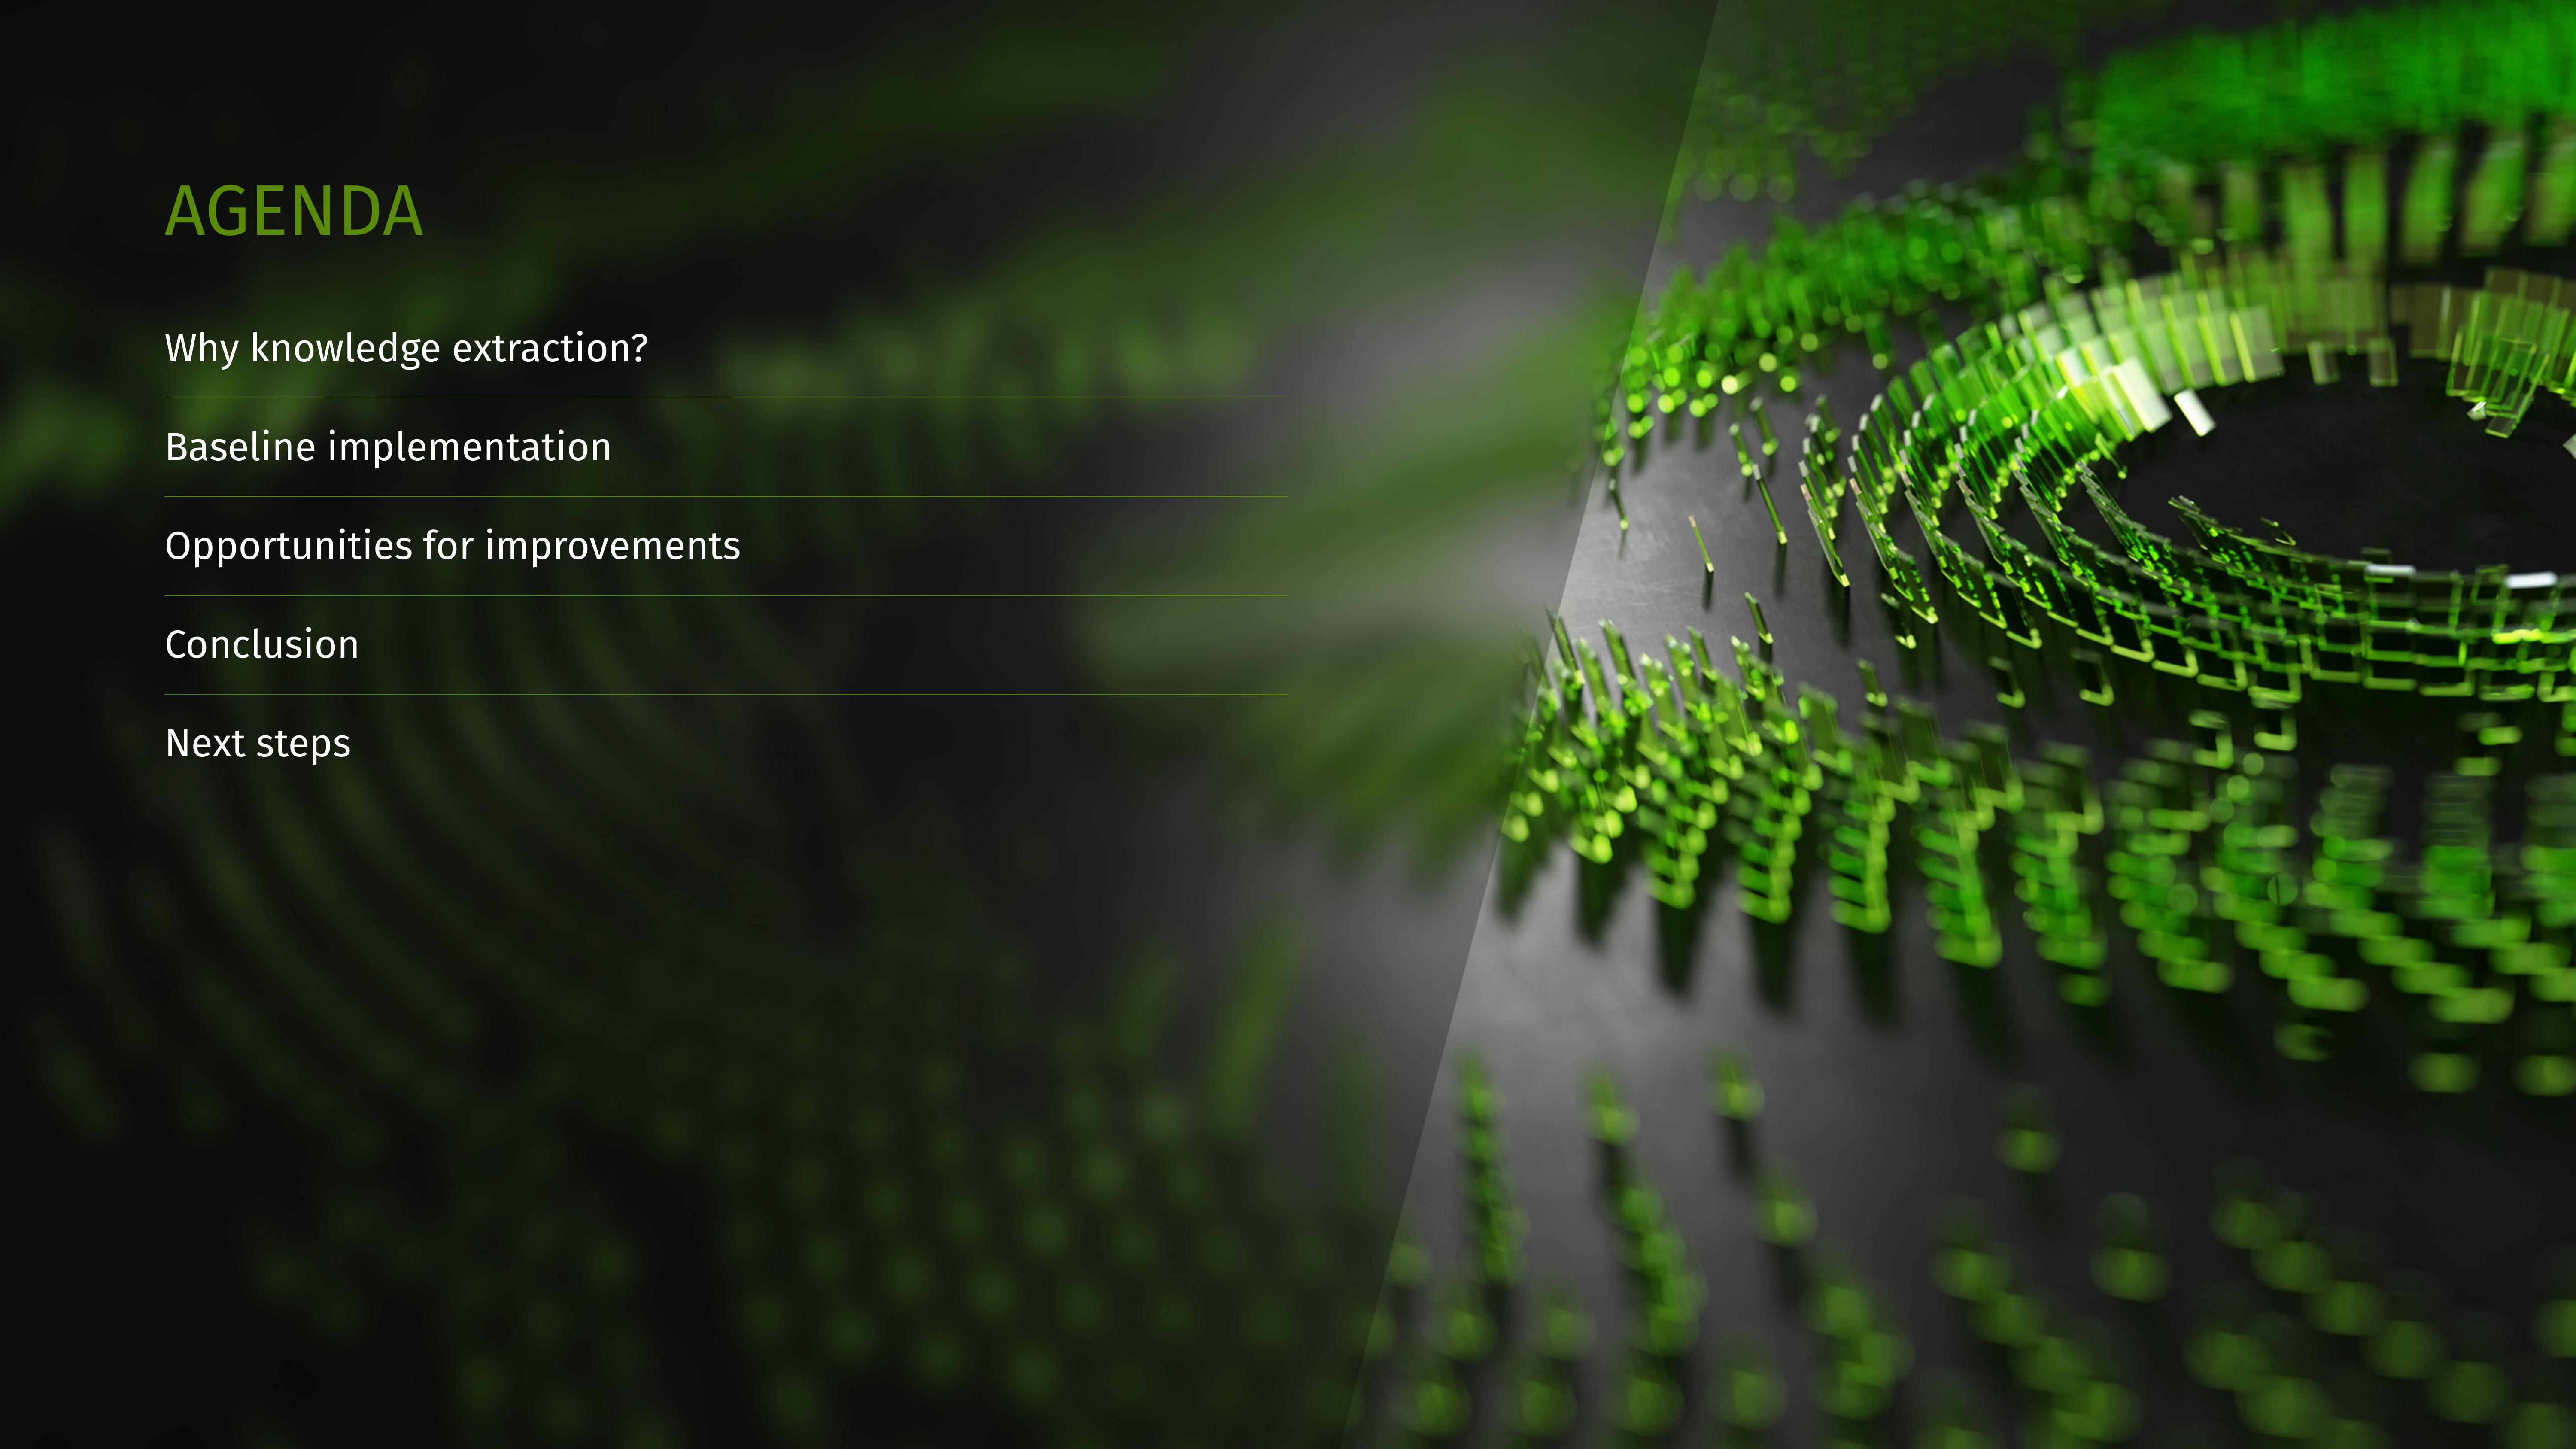

| AGENDA |
| --- |
| Why knowledge extraction? |
| Baseline implementation |
| Opportunities for improvements |
| Conclusion |
| Next steps |